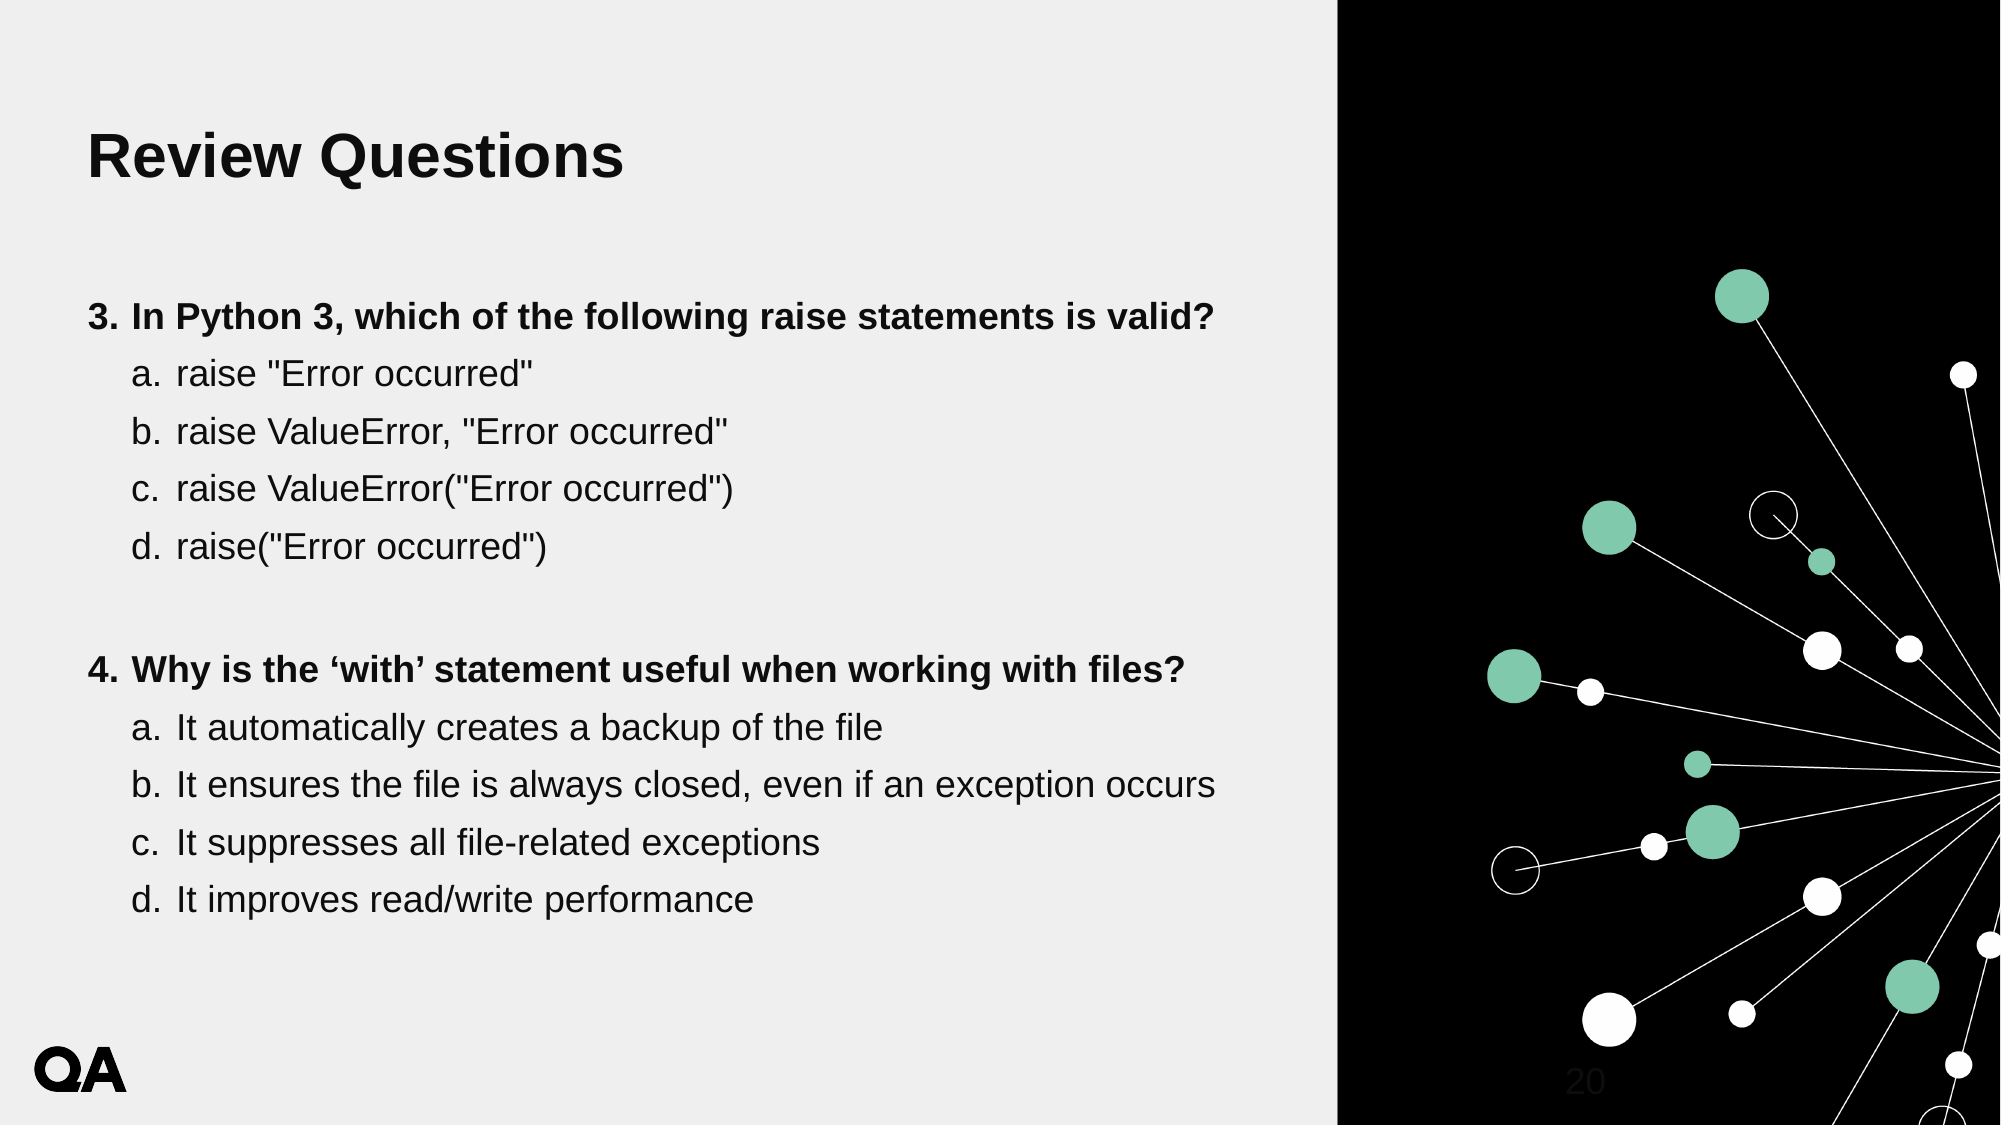

# Review Questions
In Python 3, which of the following raise statements is valid?
raise "Error occurred"
raise ValueError, "Error occurred"
raise ValueError("Error occurred")
raise("Error occurred")

Why is the ‘with’ statement useful when working with files?
It automatically creates a backup of the file
It ensures the file is always closed, even if an exception occurs
It suppresses all file-related exceptions
It improves read/write performance
20